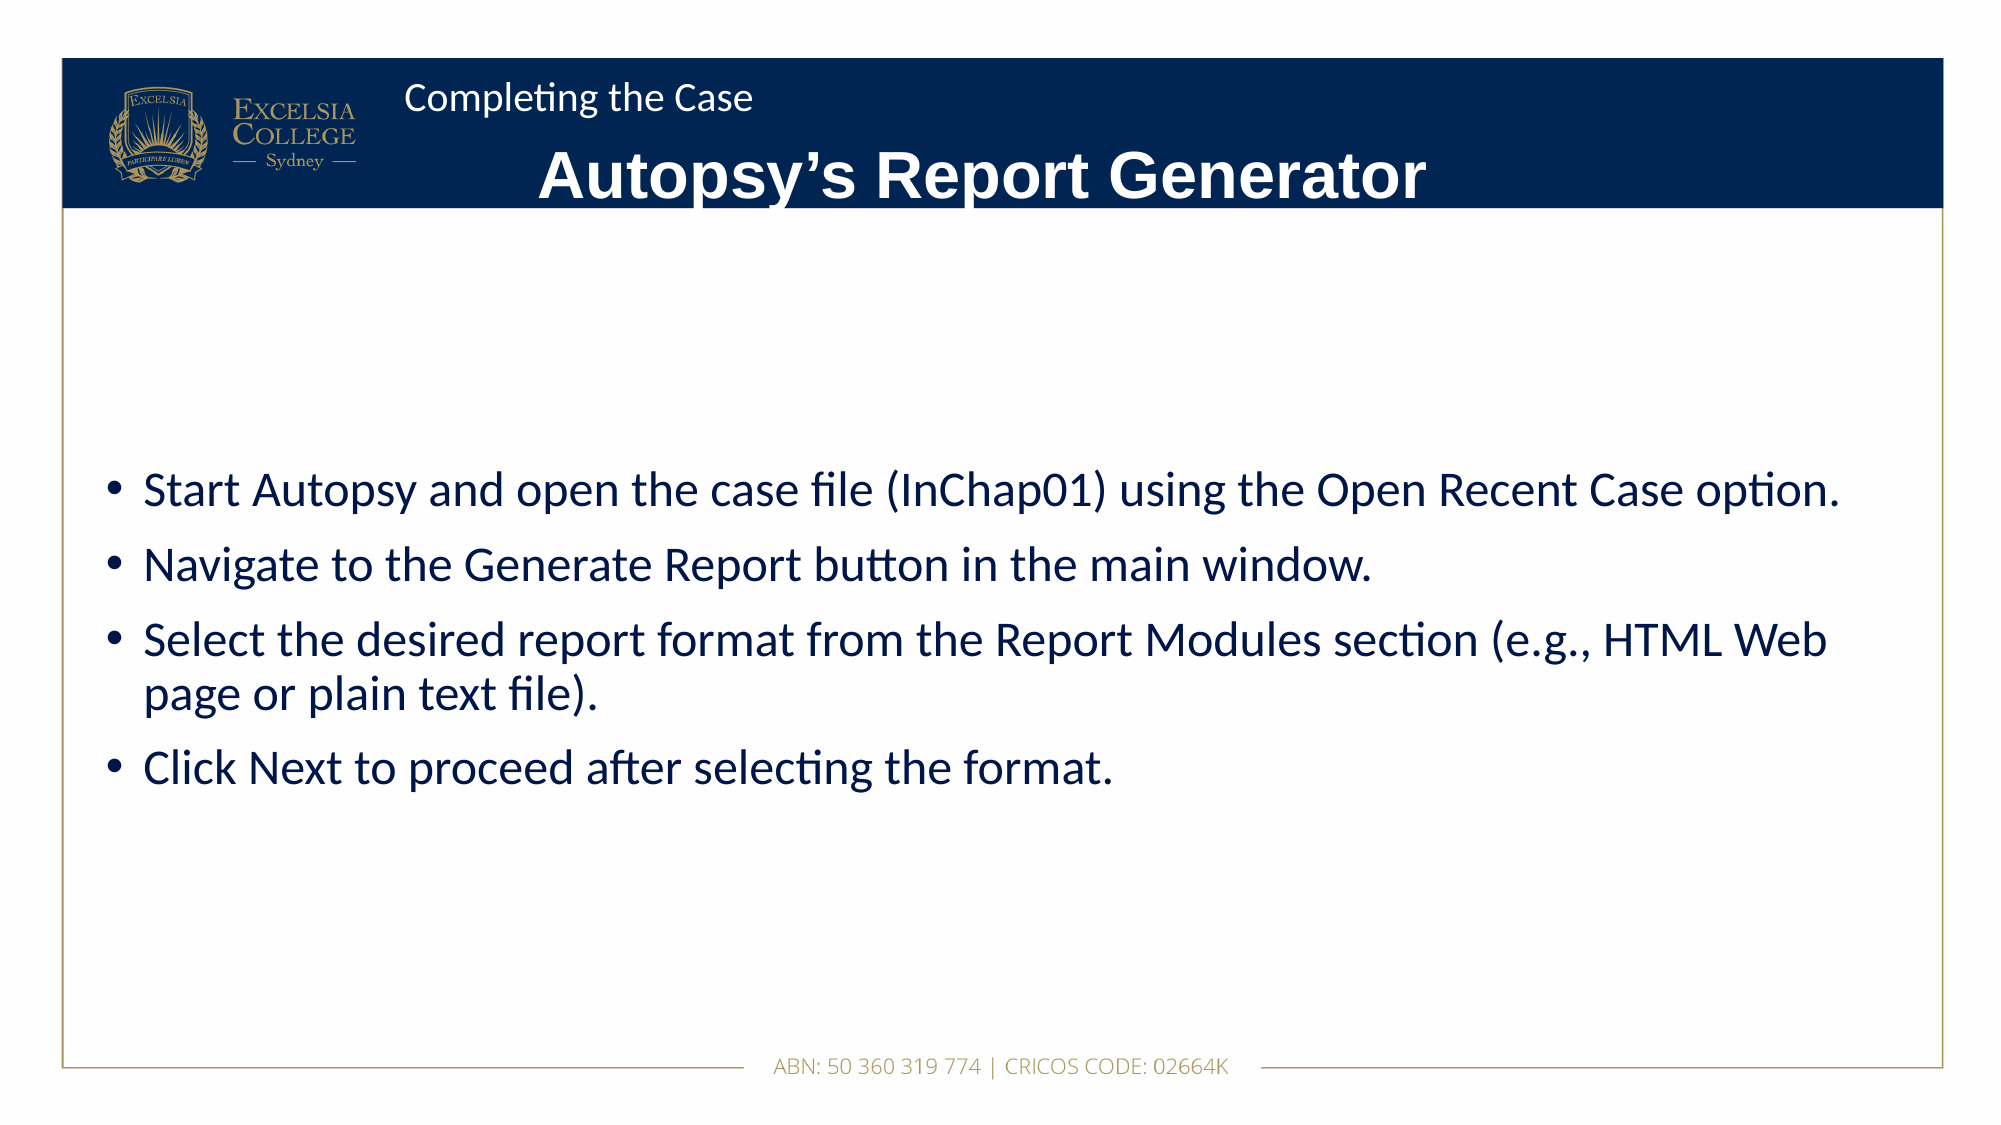

# Completing the Case
Autopsy’s Report Generator
Start Autopsy and open the case file (InChap01) using the Open Recent Case option.
Navigate to the Generate Report button in the main window.
Select the desired report format from the Report Modules section (e.g., HTML Web page or plain text file).
Click Next to proceed after selecting the format.